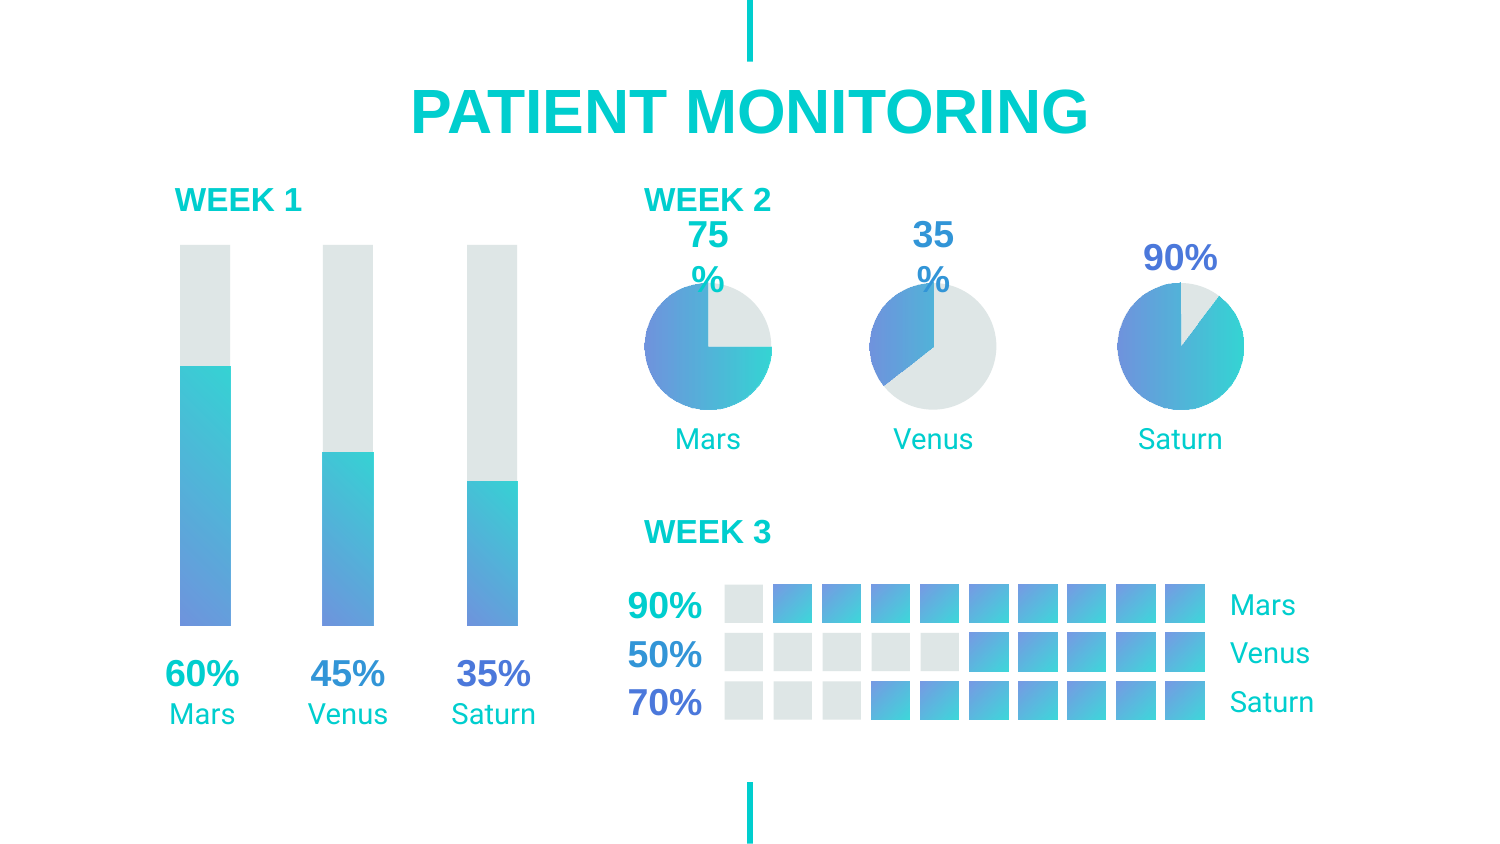

# PATIENT MONITORING
WEEK 1
WEEK 2
90%
75%
35%

Mars
Venus
Saturn

WEEK 3

90%
Mars

50%
Venus

60%
45%
35%
70%
Saturn

Mars
Venus
Saturn